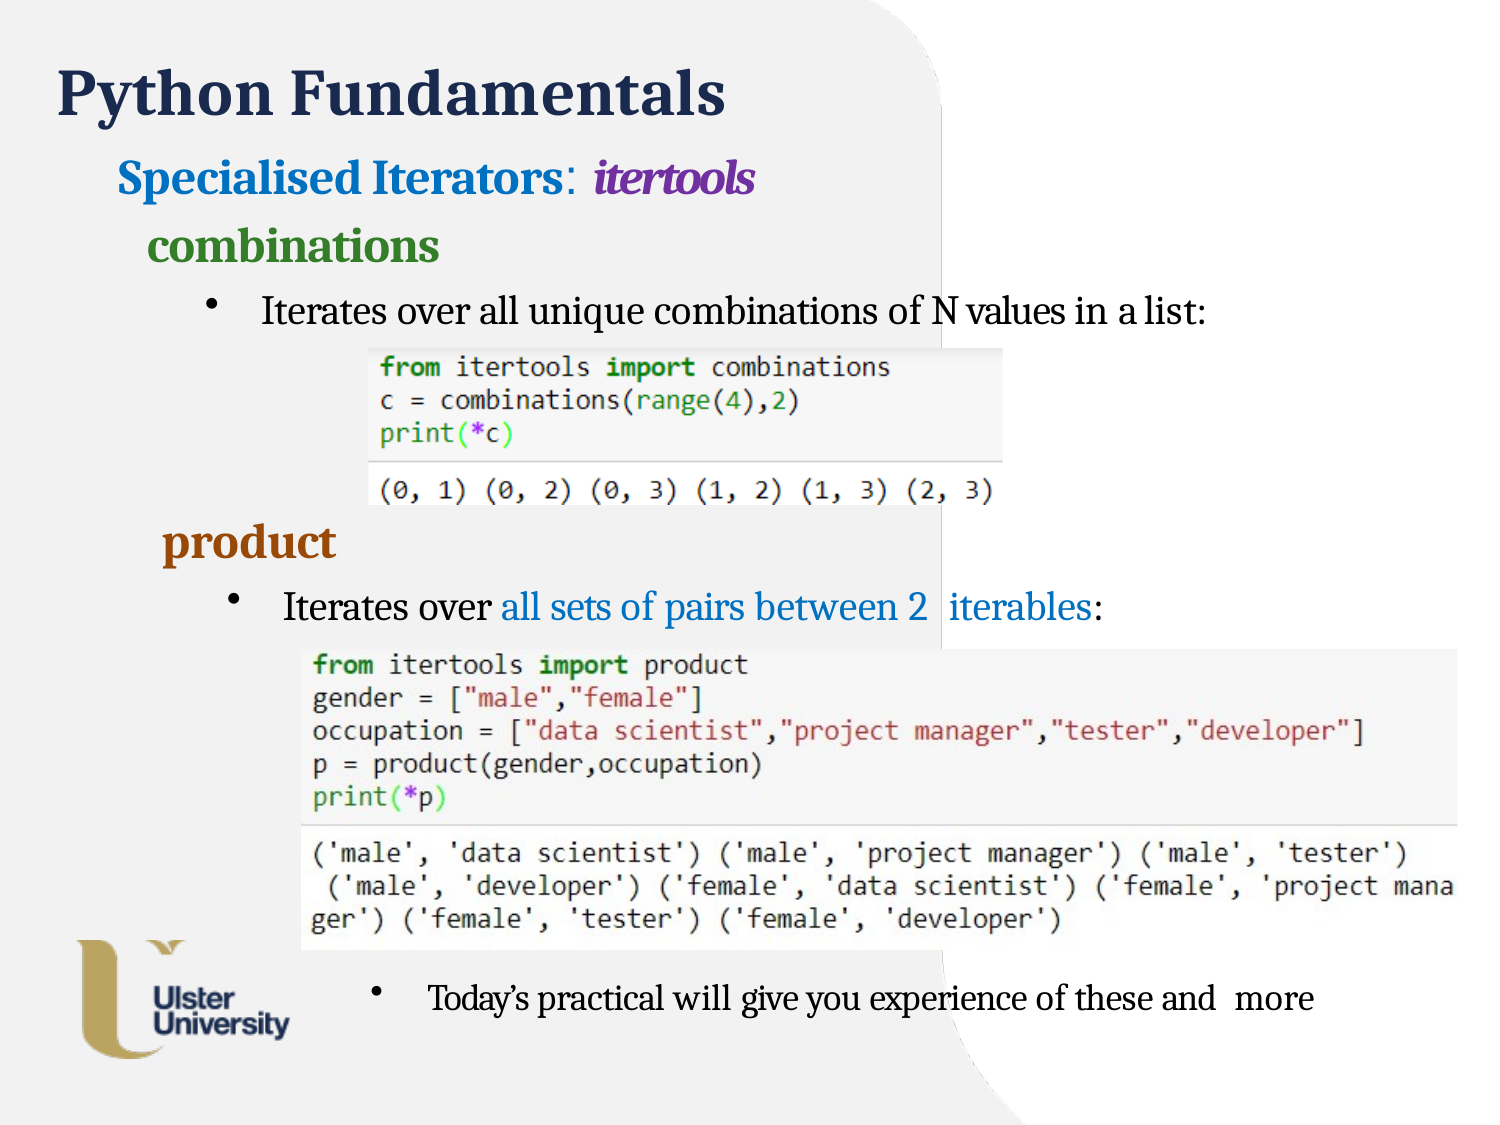

# Python Fundamentals
Specialised Iterators: itertools
combinations
Iterates over all unique combinations of N values in a list:

product
Iterates over all sets of pairs between 2  iterables:

Today’s practical will give you experience of these and  more